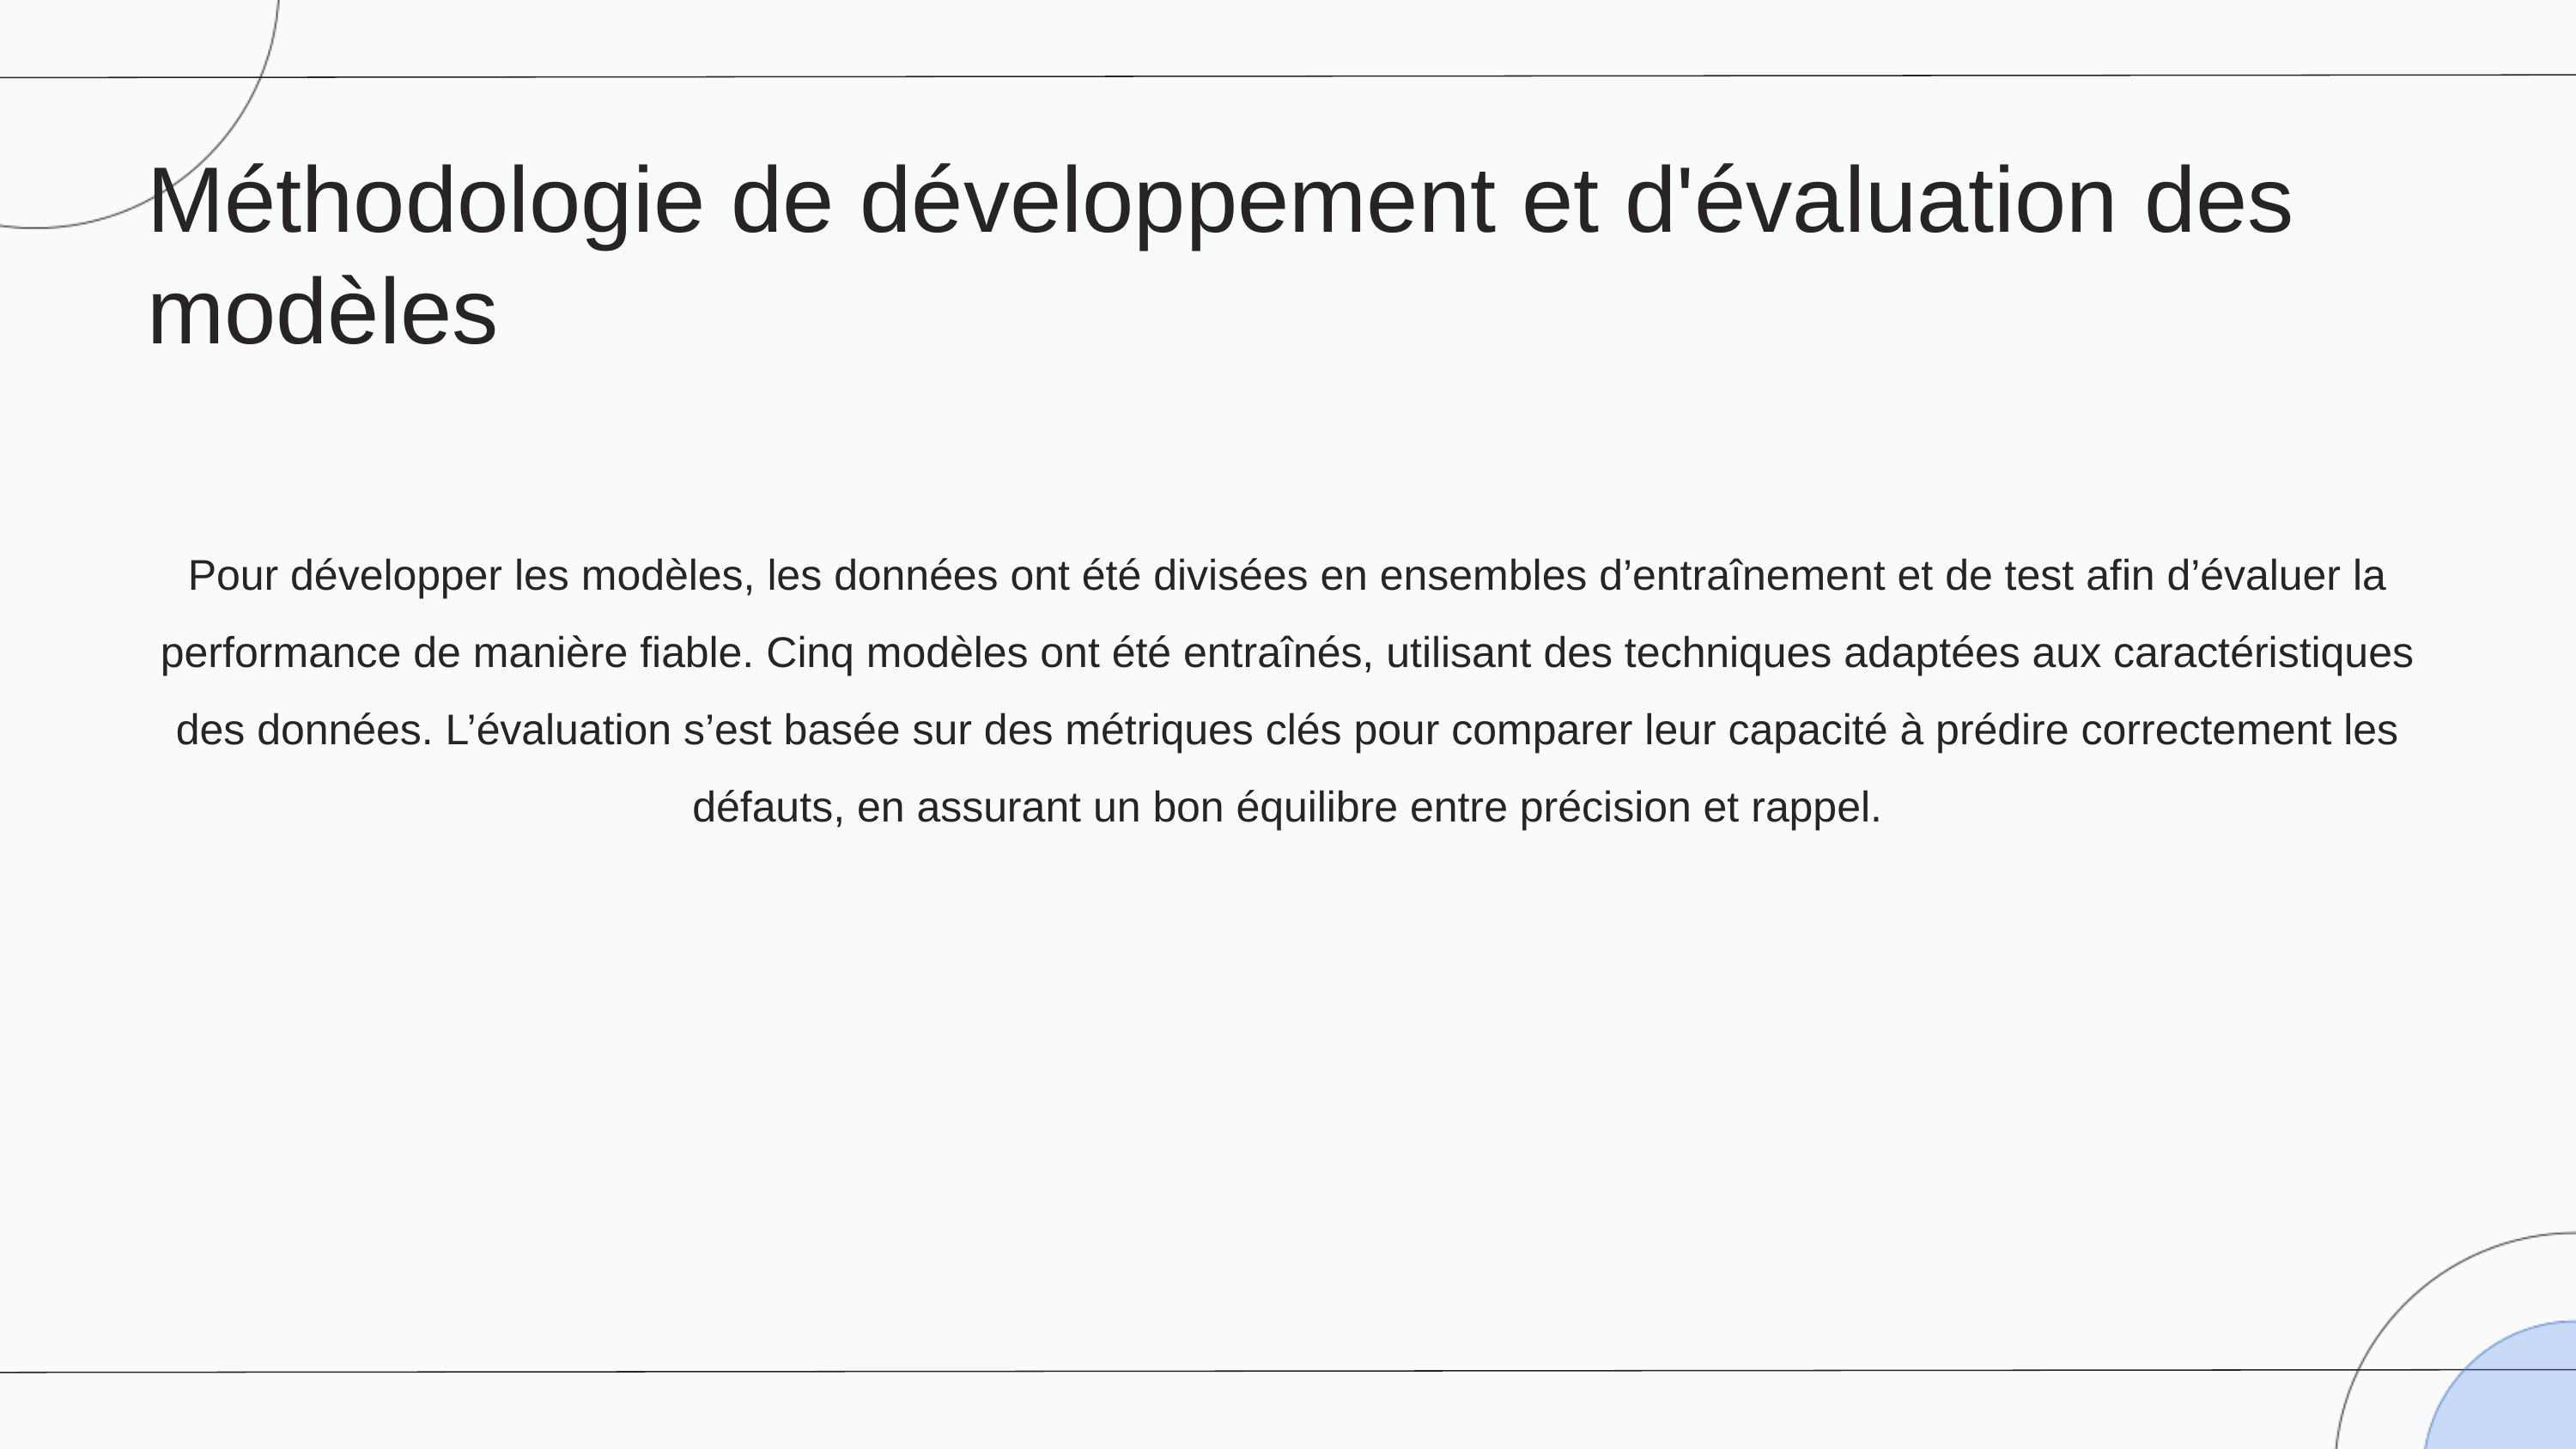

Méthodologie de développement et d'évaluation des modèles
Pour développer les modèles, les données ont été divisées en ensembles d’entraînement et de test afin d’évaluer la performance de manière fiable. Cinq modèles ont été entraînés, utilisant des techniques adaptées aux caractéristiques des données. L’évaluation s’est basée sur des métriques clés pour comparer leur capacité à prédire correctement les défauts, en assurant un bon équilibre entre précision et rappel.